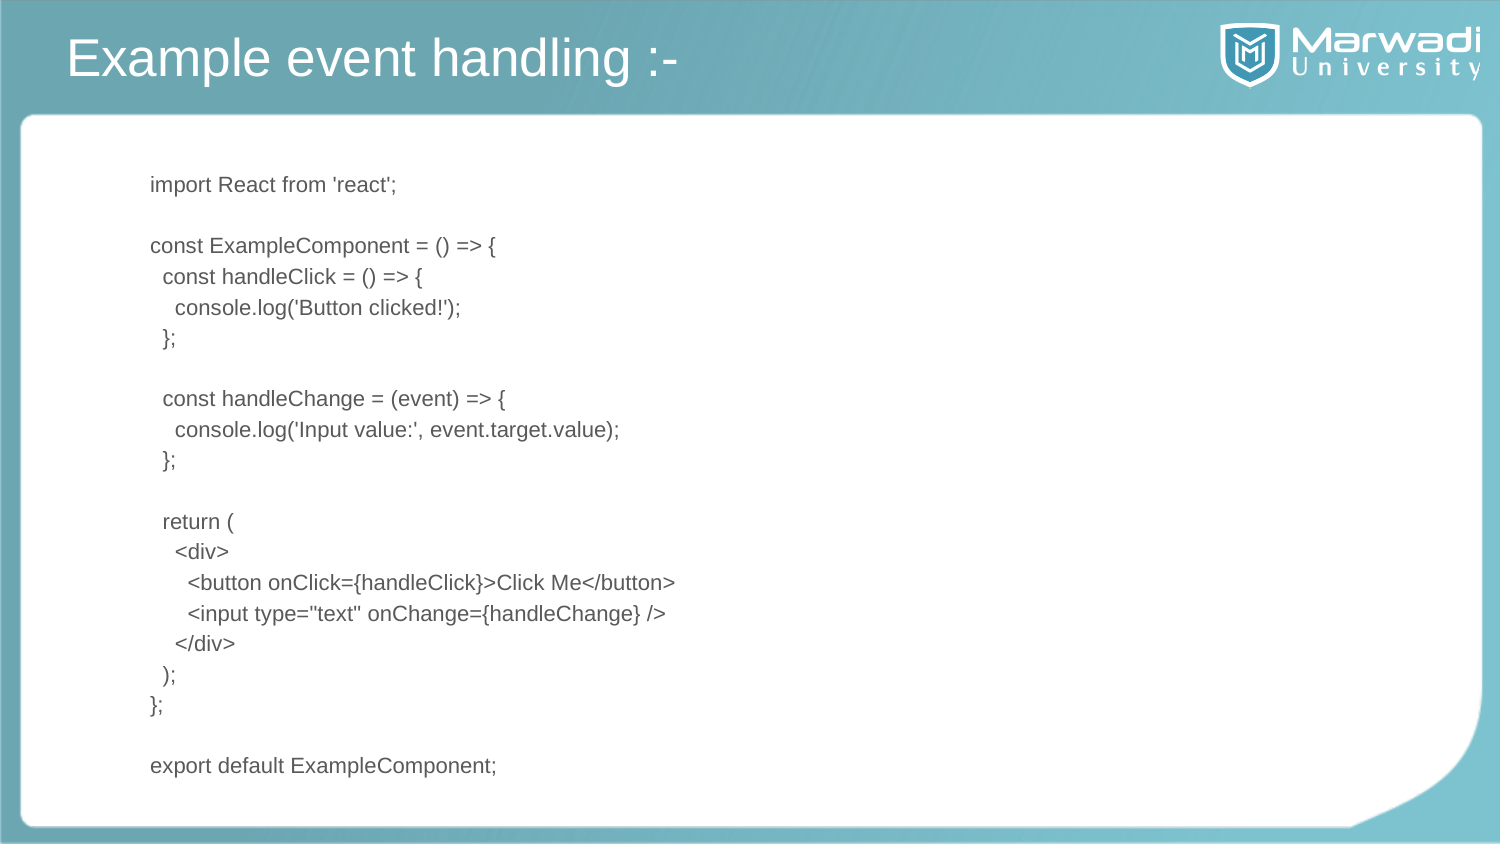

# Example event handling :-
import React from 'react';

const ExampleComponent = () => {
  const handleClick = () => {
    console.log('Button clicked!');
  };

  const handleChange = (event) => {
    console.log('Input value:', event.target.value);
  };

  return (
    <div>
      <button onClick={handleClick}>Click Me</button>
      <input type="text" onChange={handleChange} />
    </div>
  );
};

export default ExampleComponent;